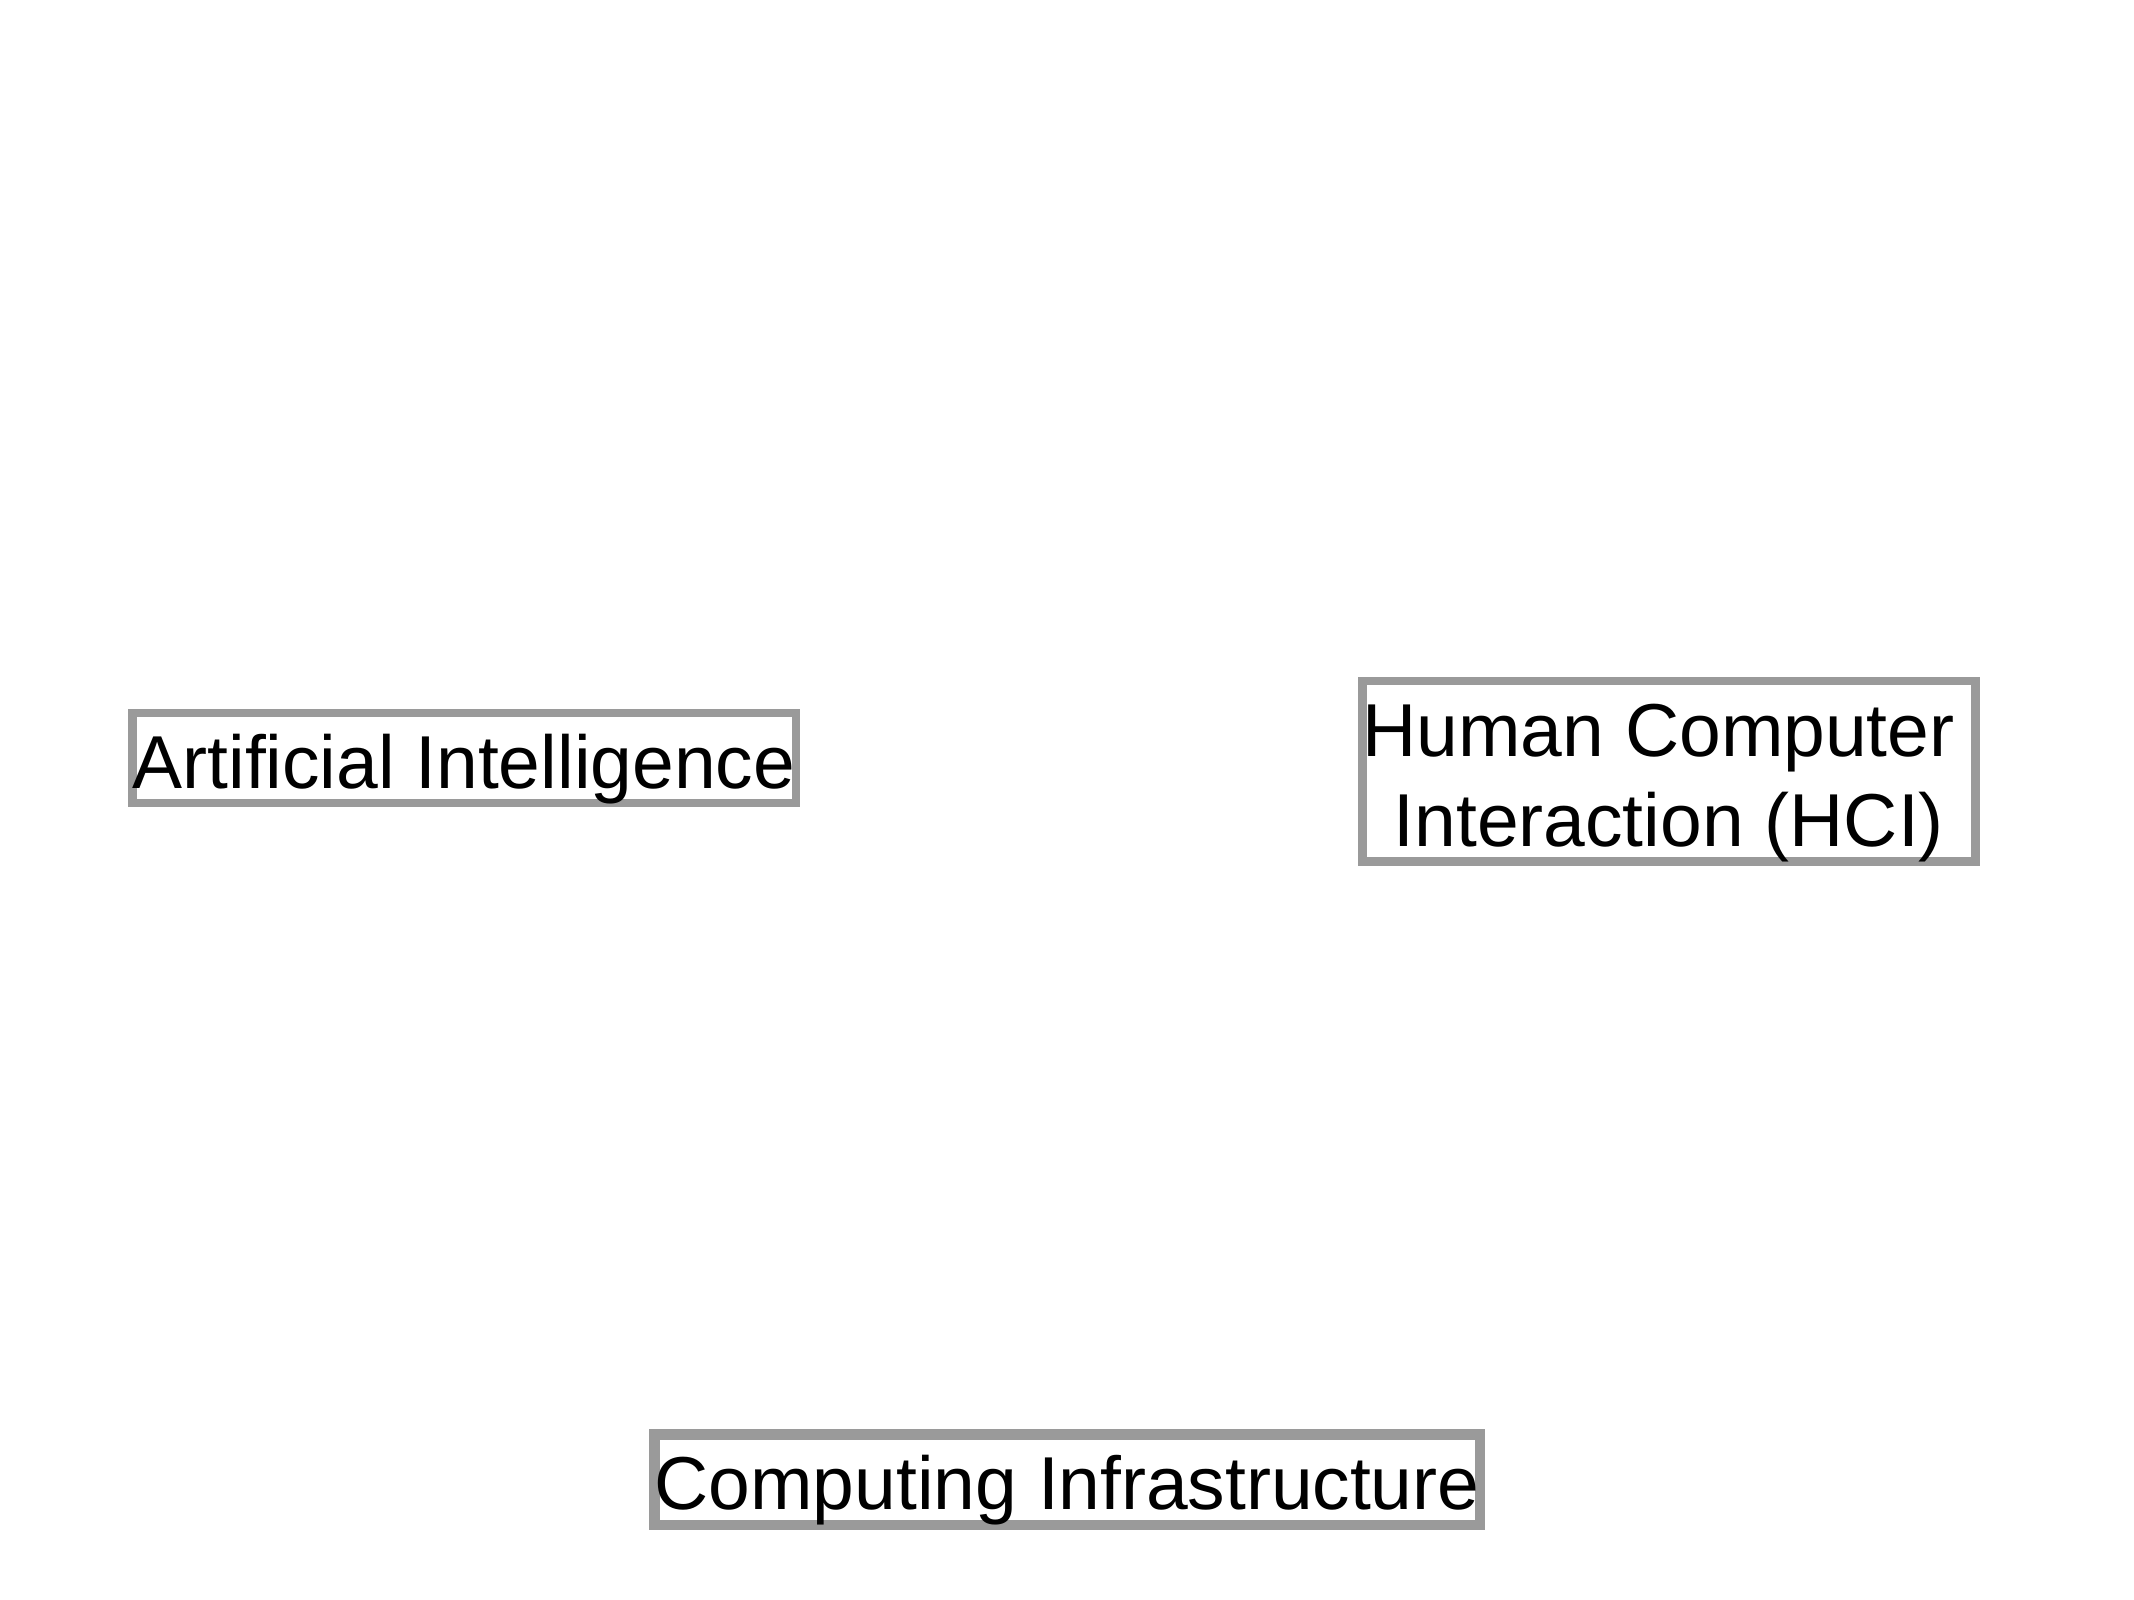

Human Computer
Interaction (HCI)
Artificial Intelligence
Computing Infrastructure